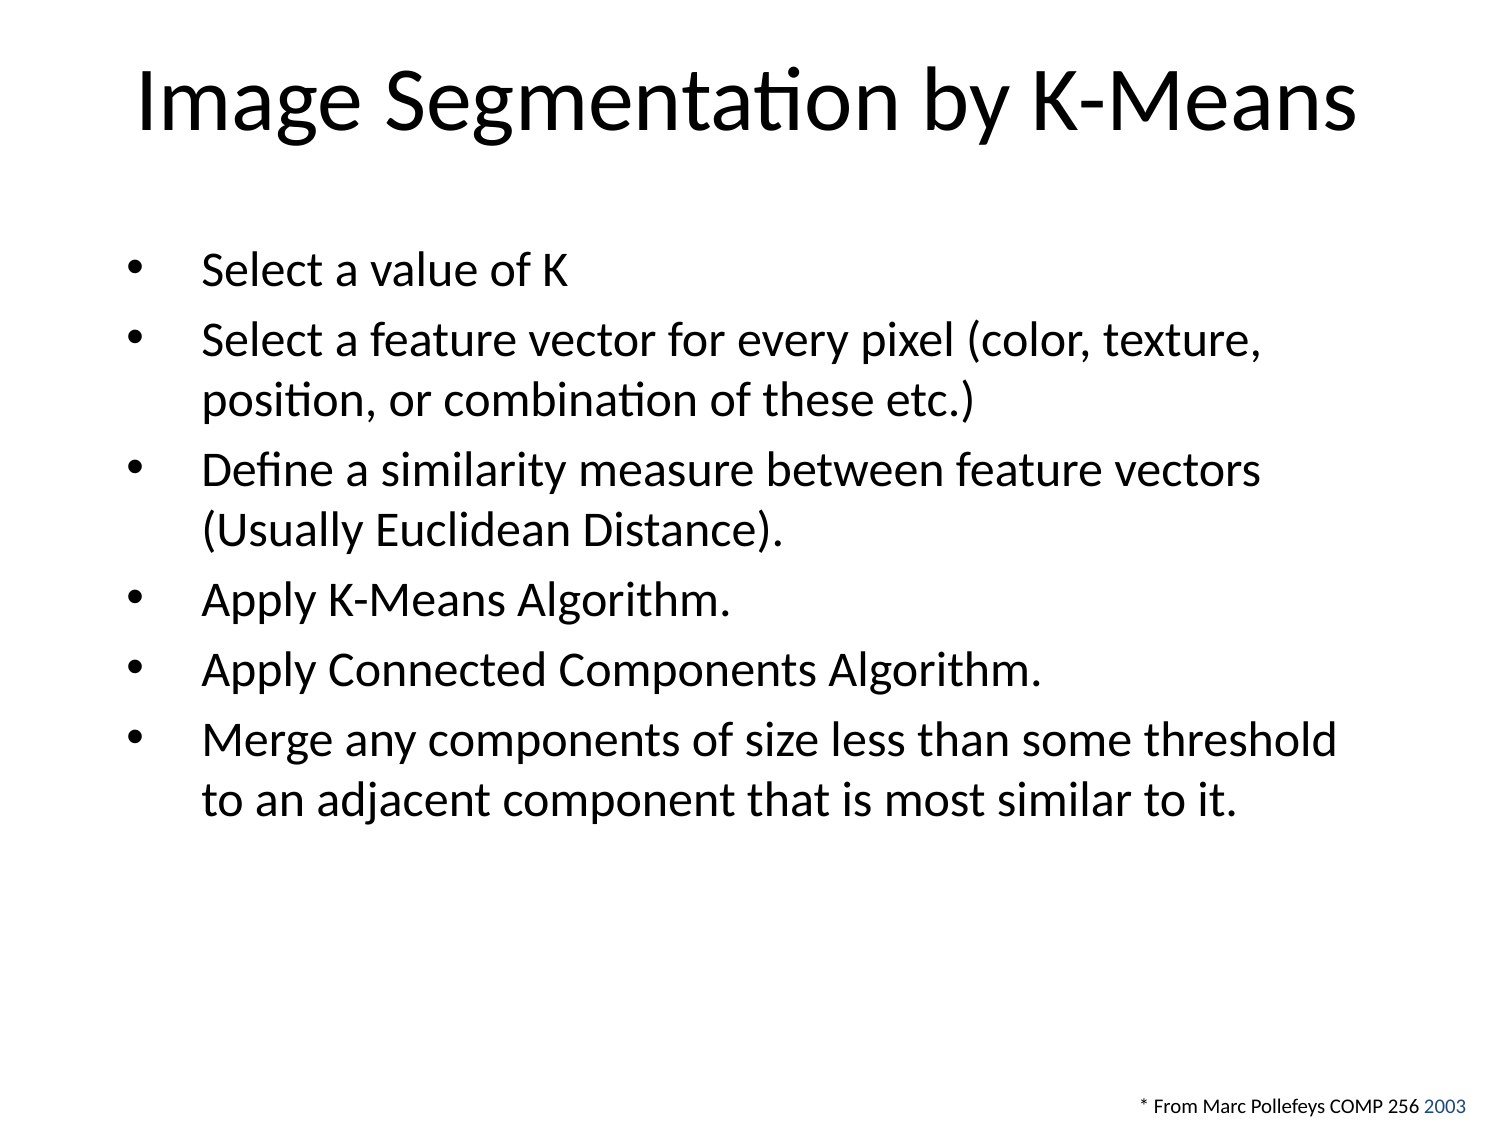

# Image Segmentation by K-Means
Select a value of K
Select a feature vector for every pixel (color, texture, position, or combination of these etc.)
Define a similarity measure between feature vectors (Usually Euclidean Distance).
Apply K-Means Algorithm.
Apply Connected Components Algorithm.
Merge any components of size less than some threshold to an adjacent component that is most similar to it.
* From Marc Pollefeys COMP 256 2003